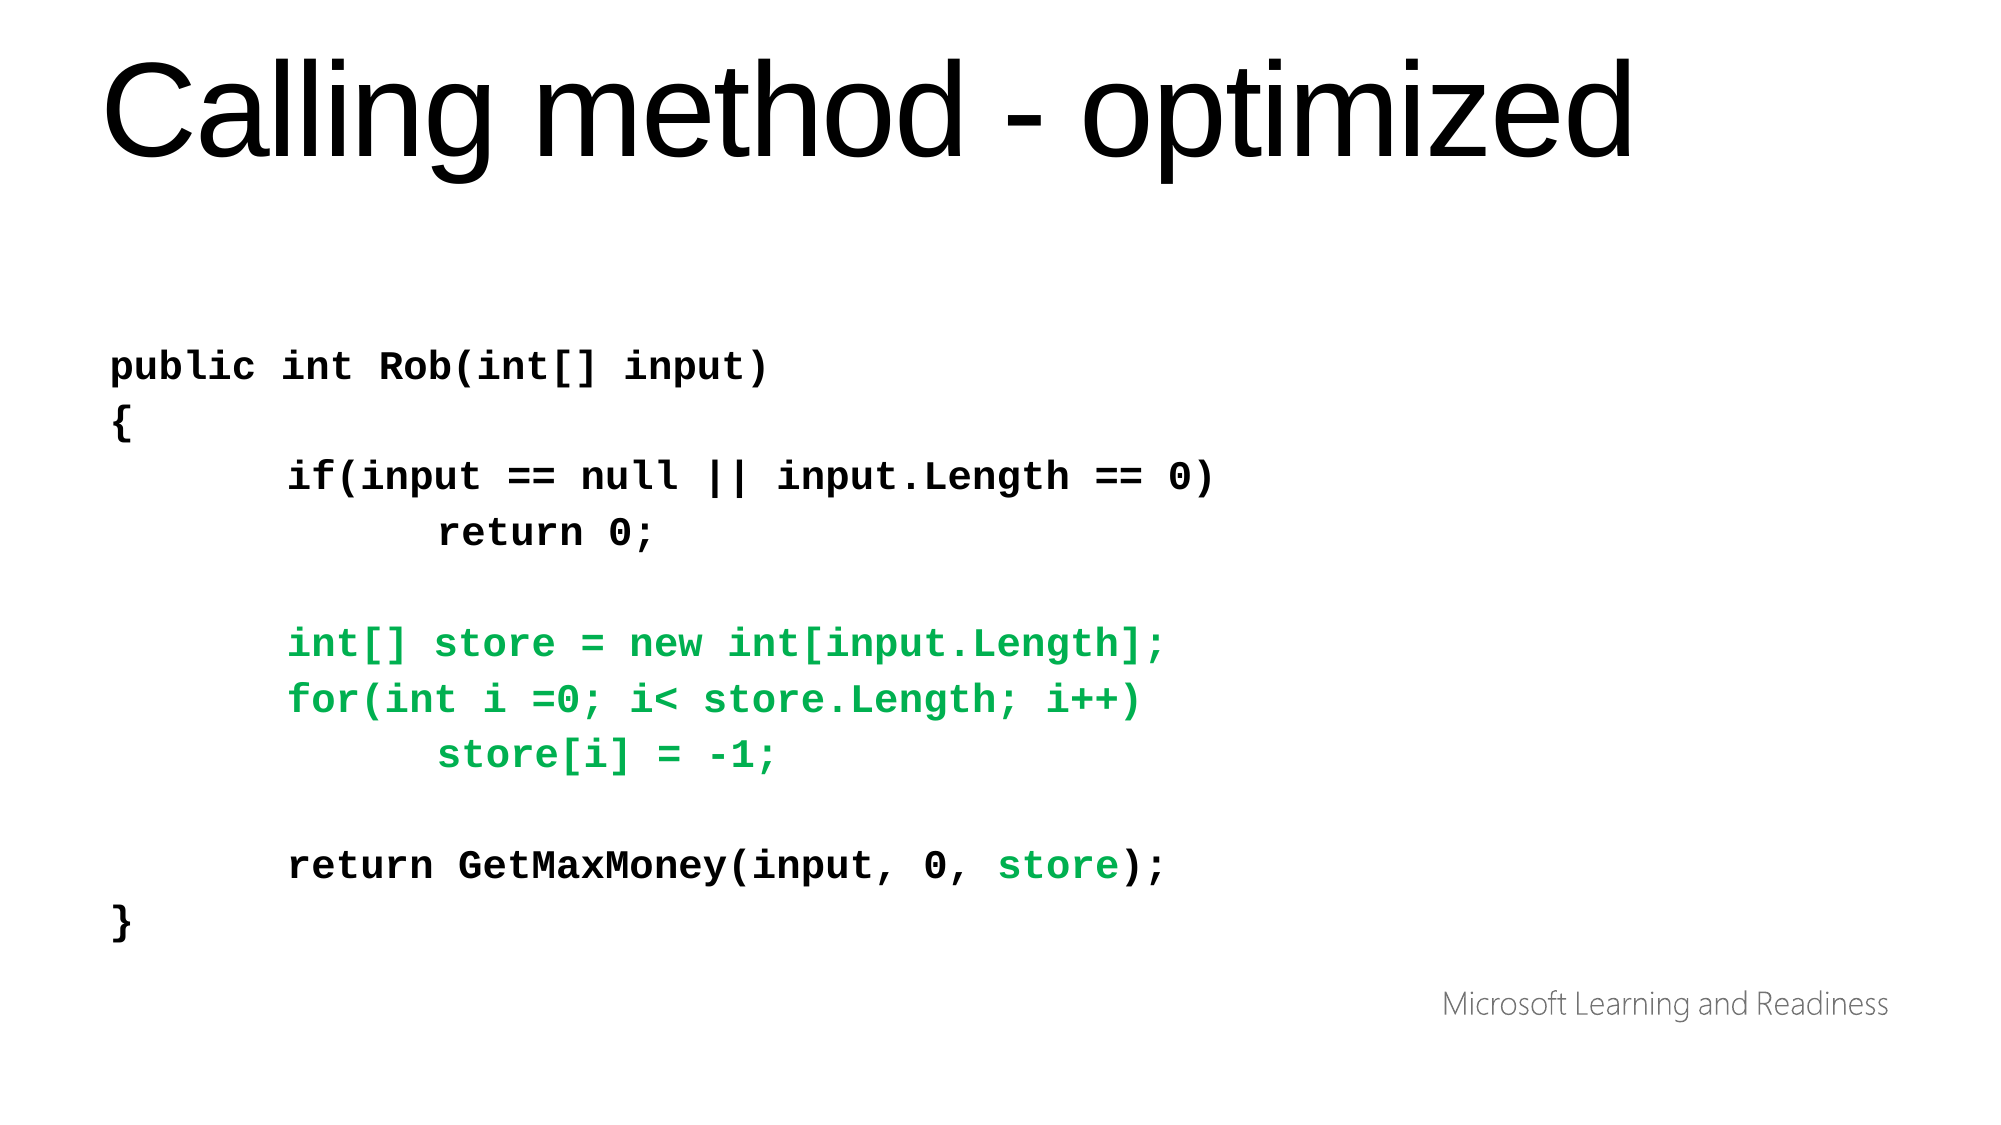

Calling method - optimized
public int Rob(int[] input)
{
		if(input == null || input.Length == 0)
			return 0;

		int[] store = new int[input.Length];
		for(int i =0; i< store.Length; i++)
			store[i] = -1;

		return GetMaxMoney(input, 0, store);
}